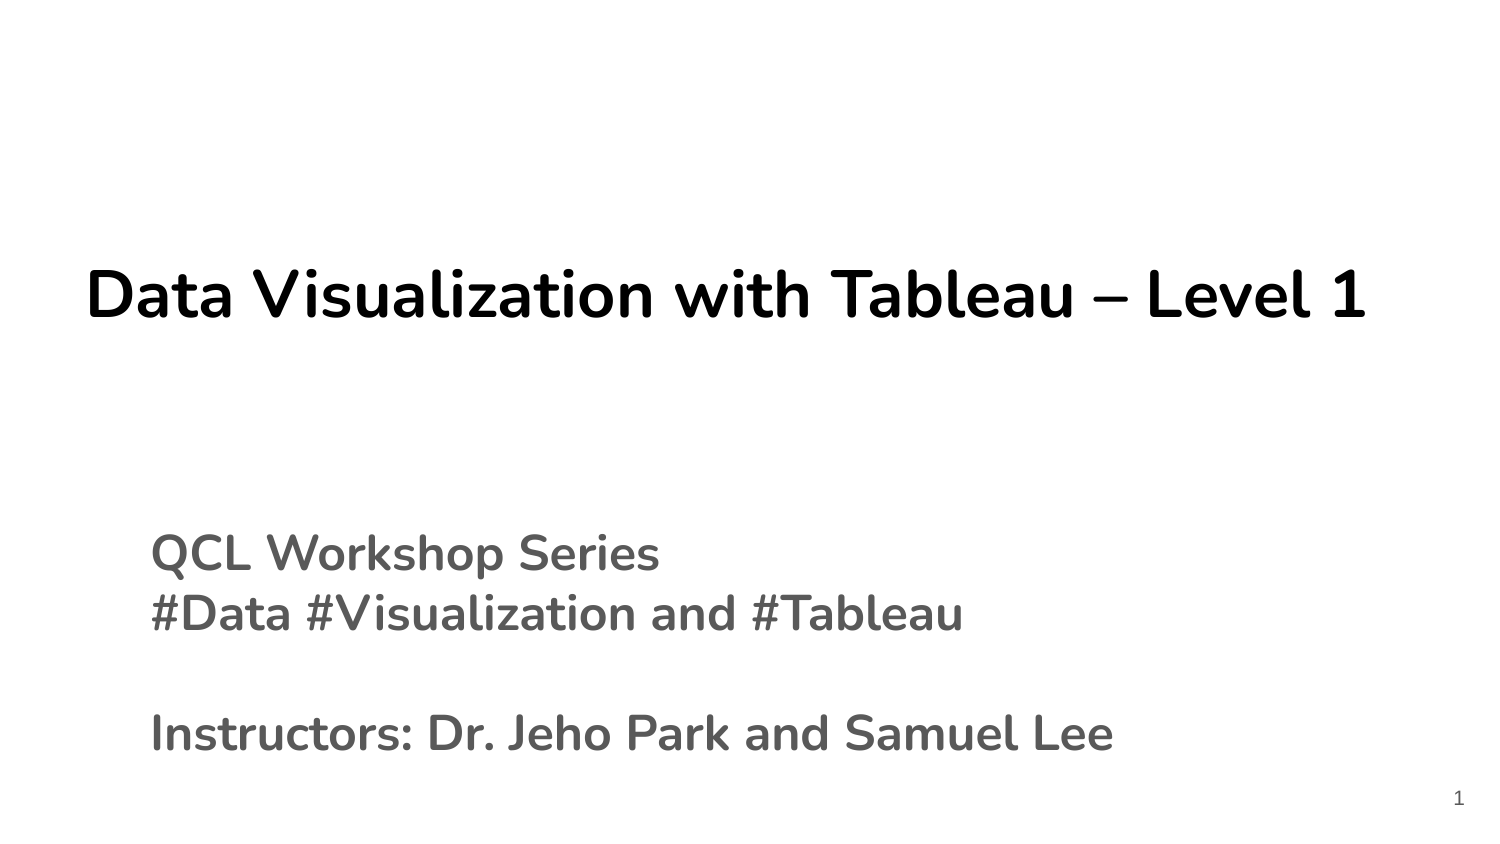

# Data Visualization with Tableau – Level 1
QCL Workshop Series
#Data #Visualization and #Tableau

Instructors: Dr. Jeho Park and Samuel Lee
1